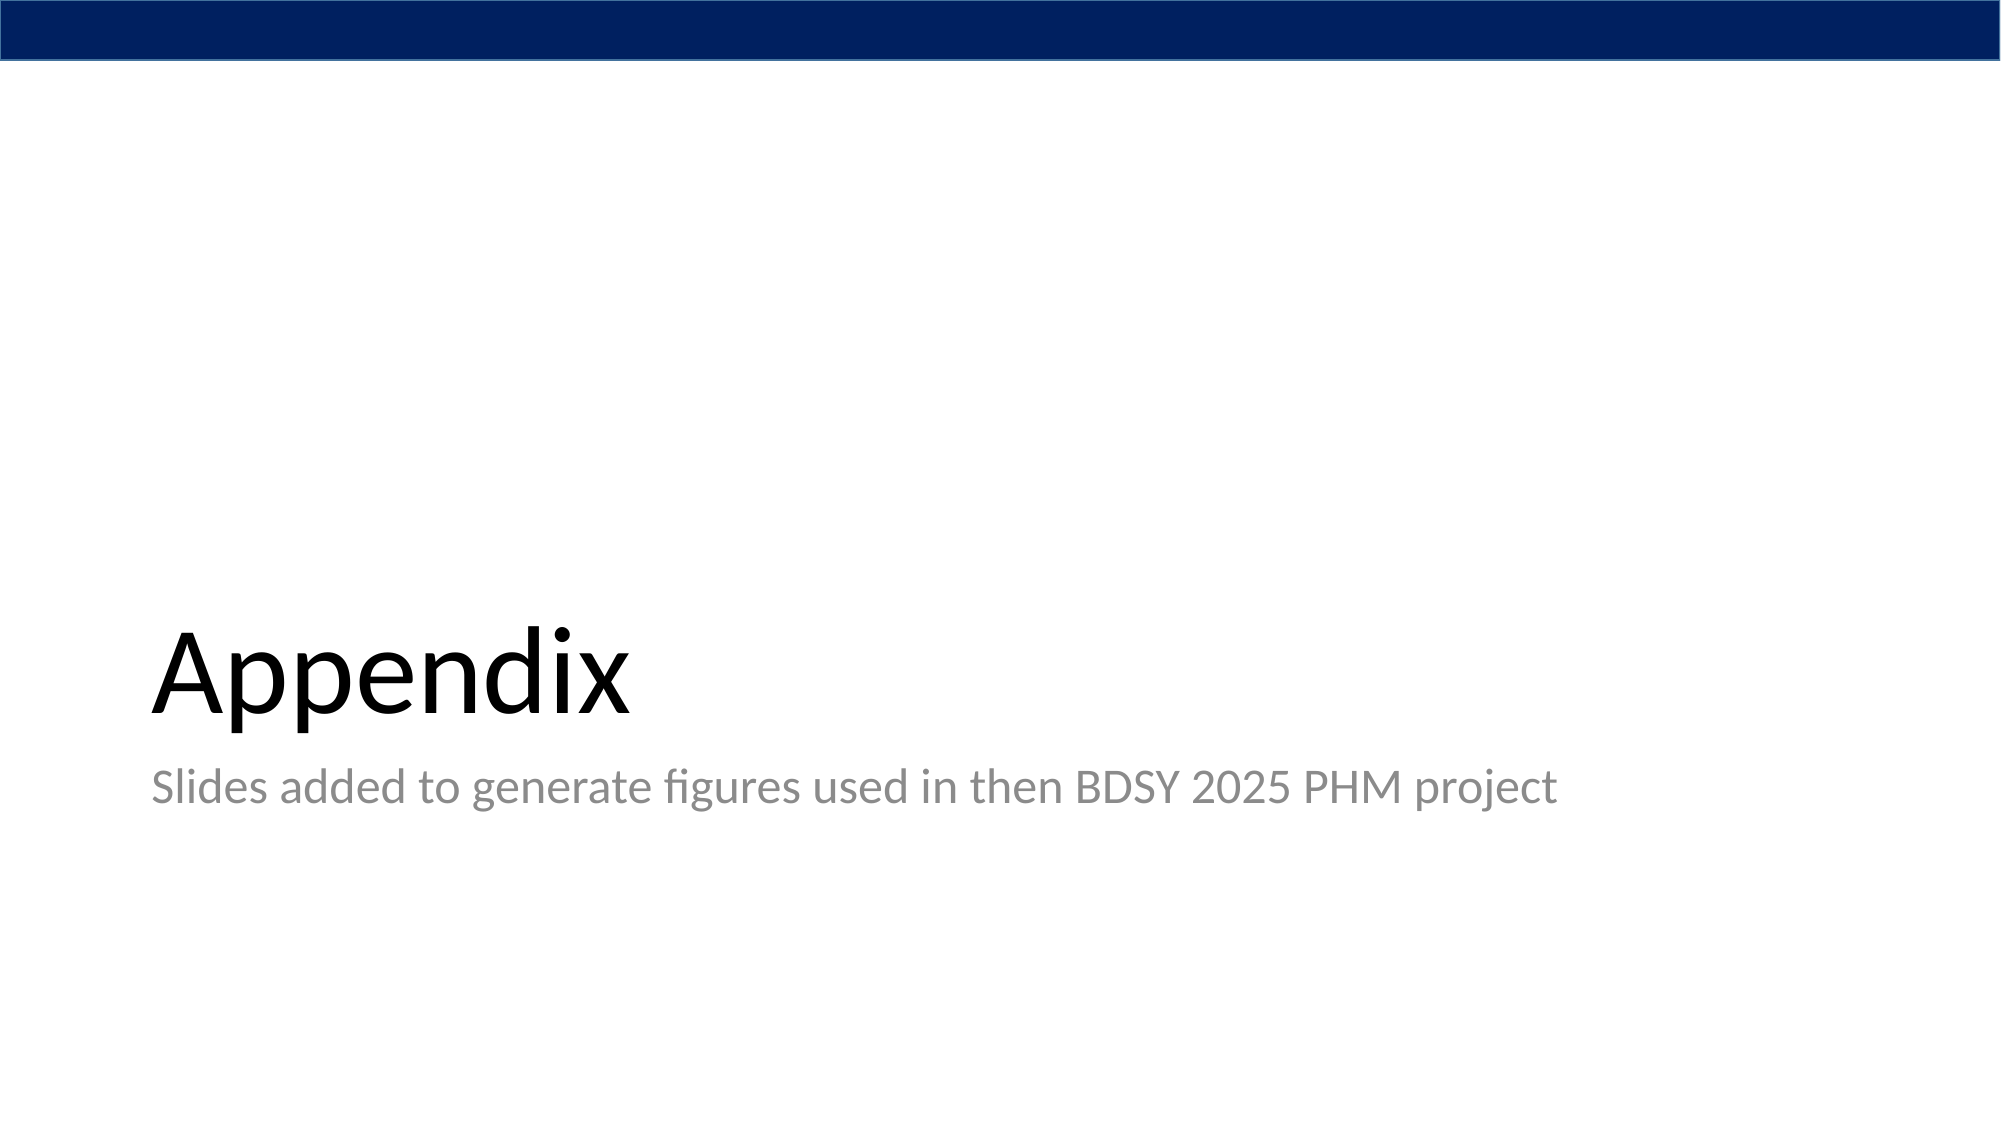

# Appendix
Slides added to generate figures used in then BDSY 2025 PHM project